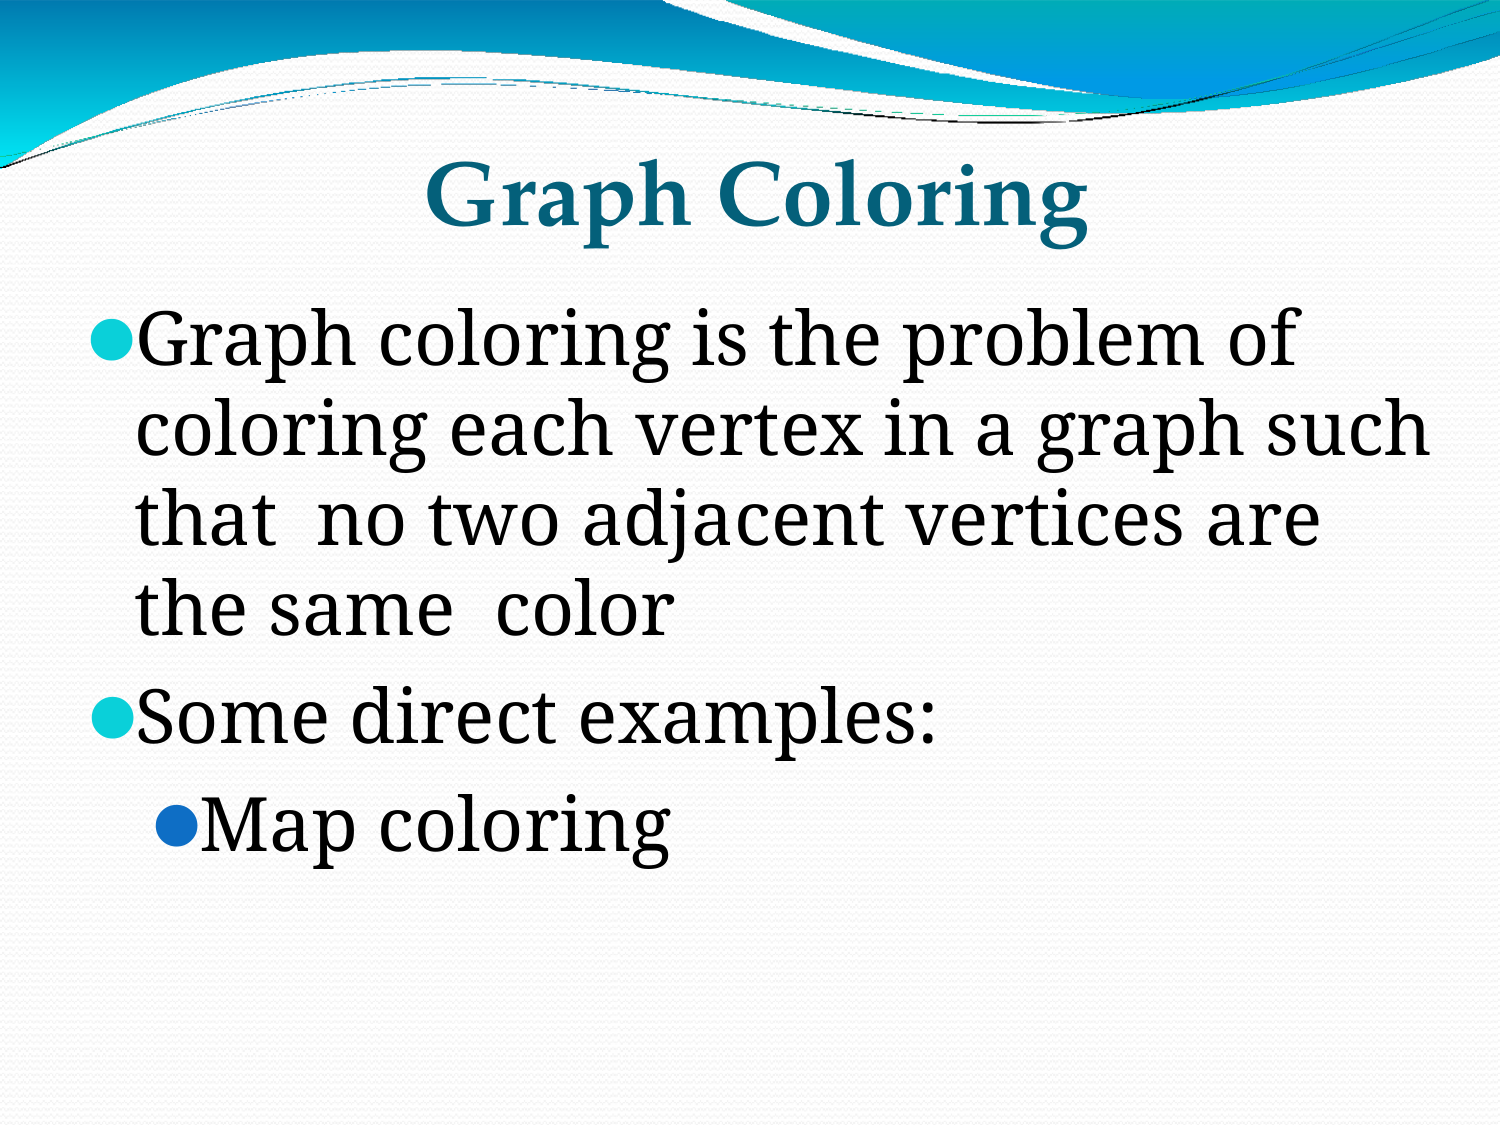

# Graph Coloring
Graph coloring is the problem of  coloring each vertex in a graph such that  no two adjacent vertices are the same  color
Some direct examples:
Map coloring